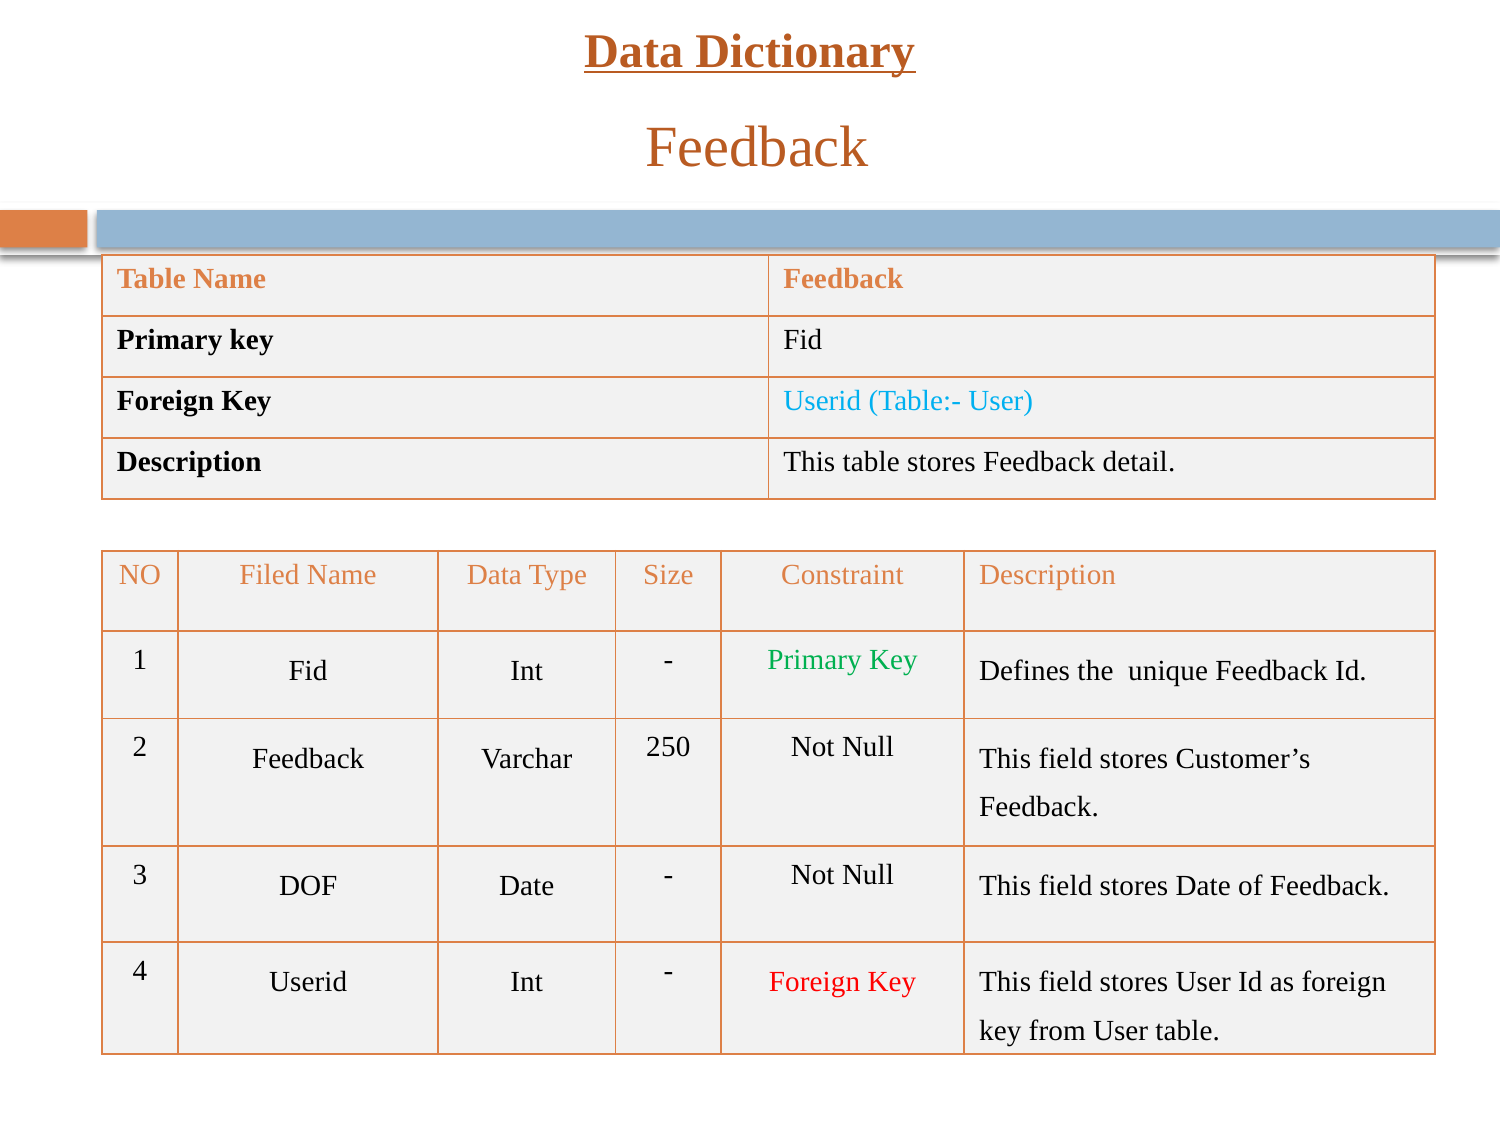

# Data Dictionary
 Feedback
| Table Name | Feedback |
| --- | --- |
| Primary key | Fid |
| Foreign Key | Userid (Table:- User) |
| Description | This table stores Feedback detail. |
| NO | Filed Name | Data Type | Size | Constraint | Description |
| --- | --- | --- | --- | --- | --- |
| 1 | Fid | Int | - | Primary Key | Defines the unique Feedback Id. |
| 2 | Feedback | Varchar | 250 | Not Null | This field stores Customer’s Feedback. |
| 3 | DOF | Date | - | Not Null | This field stores Date of Feedback. |
| 4 | Userid | Int | - | Foreign Key | This field stores User Id as foreign key from User table. |